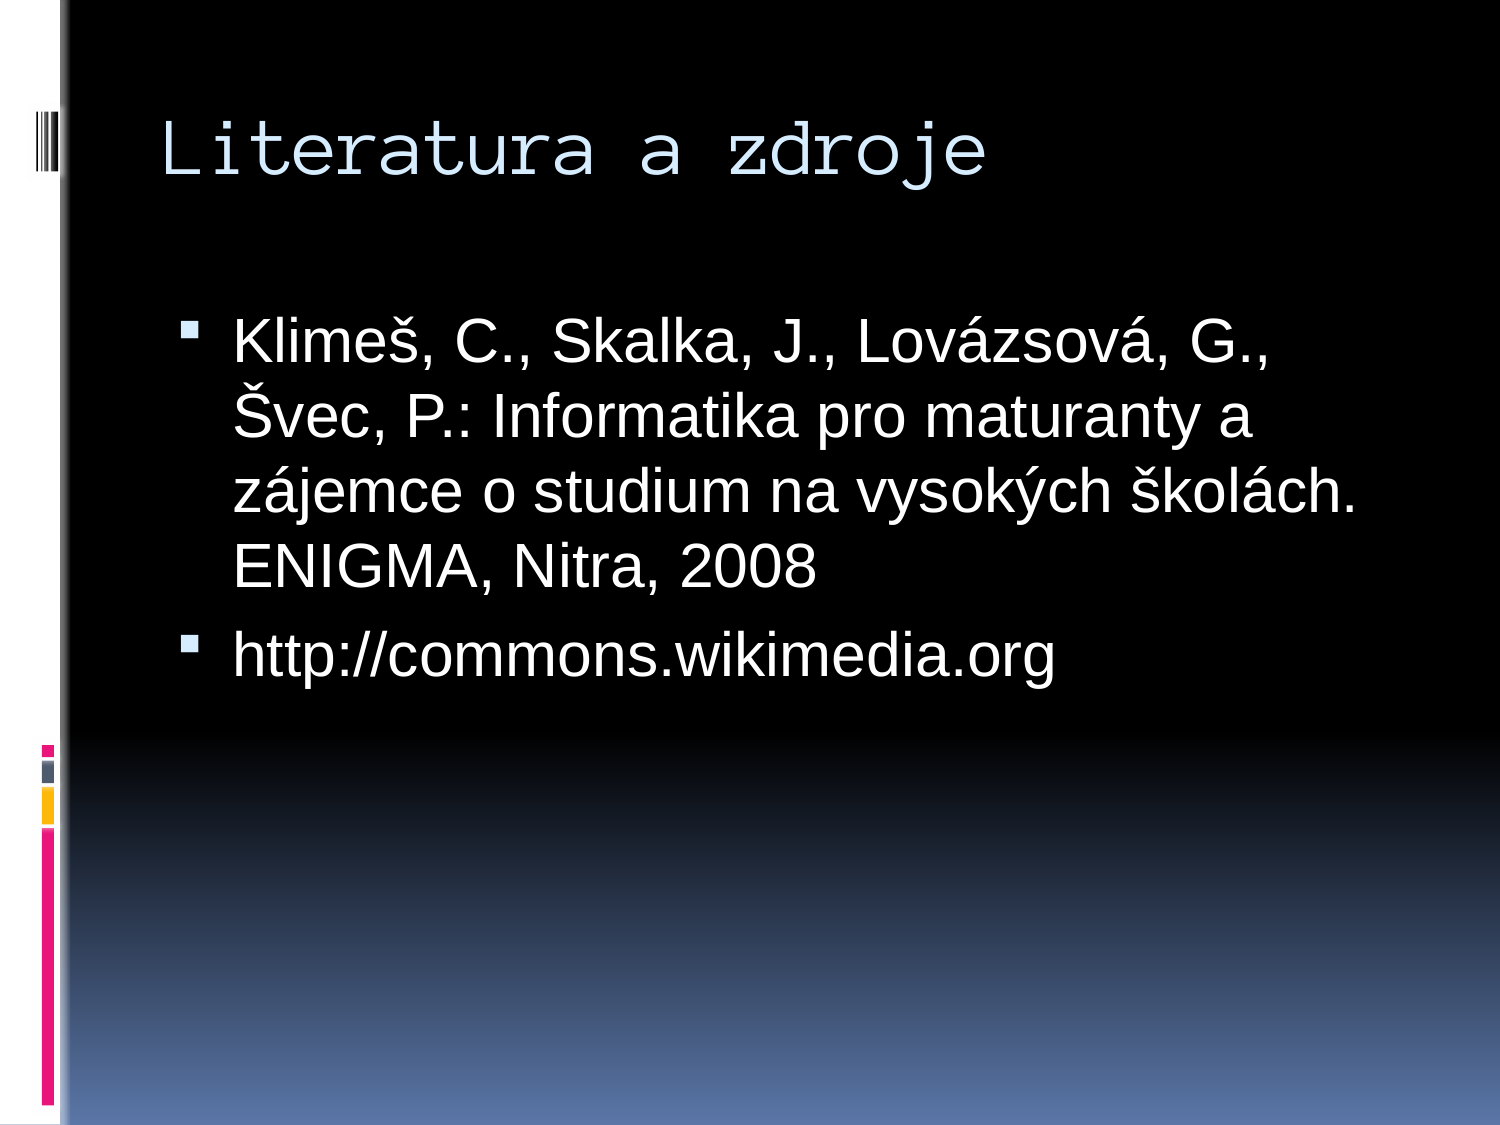

# Literatura a zdroje
Klimeš, C., Skalka, J., Lovázsová, G., Švec, P.: Informatika pro maturanty a zájemce o studium na vysokých školách. ENIGMA, Nitra, 2008
http://commons.wikimedia.org